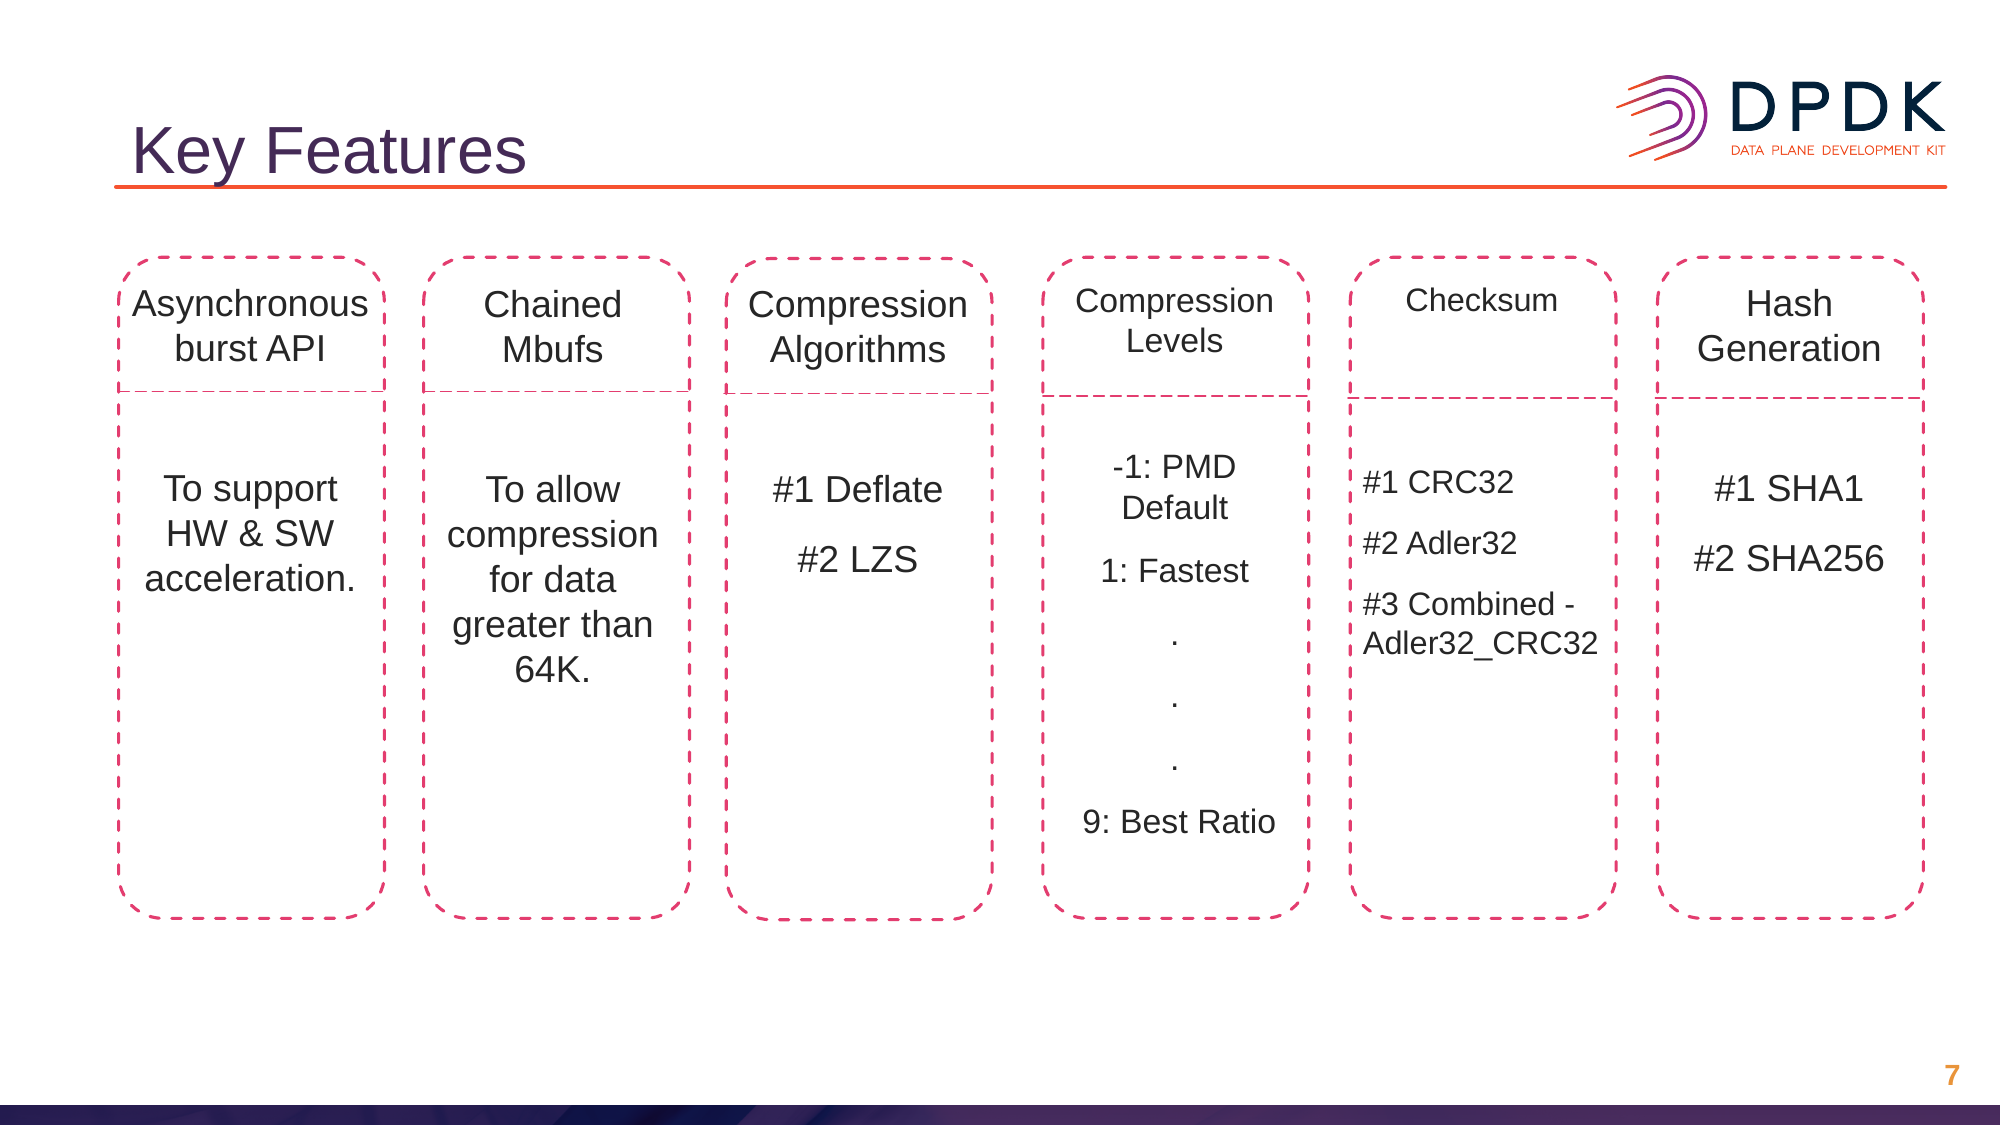

# Key Features

Asynchronous burst API

To support HW & SW acceleration.

Compression Levels

-1: PMD Default
 1: Fastest
.
.
.
 9: Best Ratio

Checksum

#1 CRC32
#2 Adler32
#3 Combined - Adler32_CRC32

Hash Generation

#1 SHA1
#2 SHA256

Chained Mbufs

To allow compression for data greater than 64K.

Compression Algorithms

#1 Deflate
#2 LZS